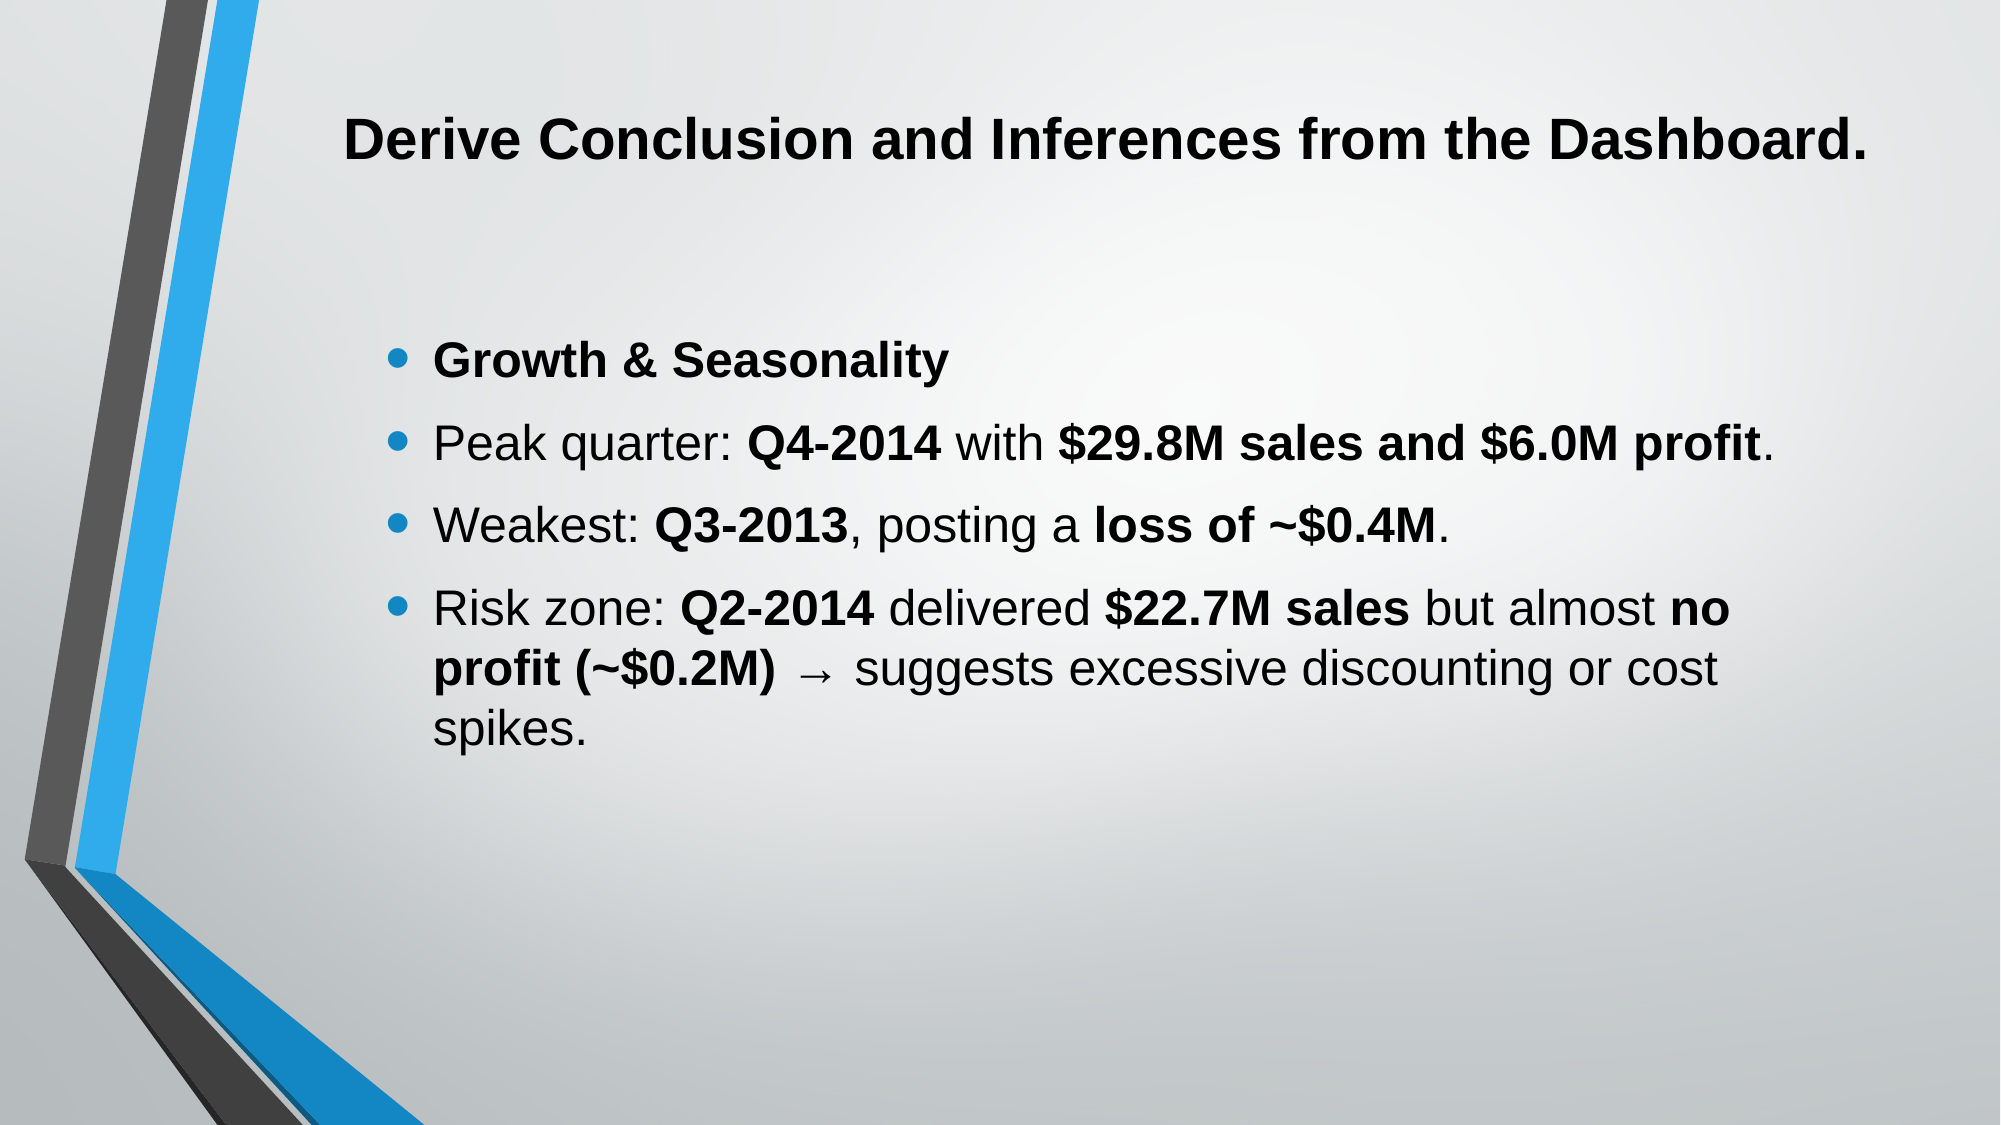

# Derive Conclusion and Inferences from the Dashboard.
Growth & Seasonality
Peak quarter: Q4-2014 with $29.8M sales and $6.0M profit.
Weakest: Q3-2013, posting a loss of ~$0.4M.
Risk zone: Q2-2014 delivered $22.7M sales but almost no profit (~$0.2M) → suggests excessive discounting or cost spikes.